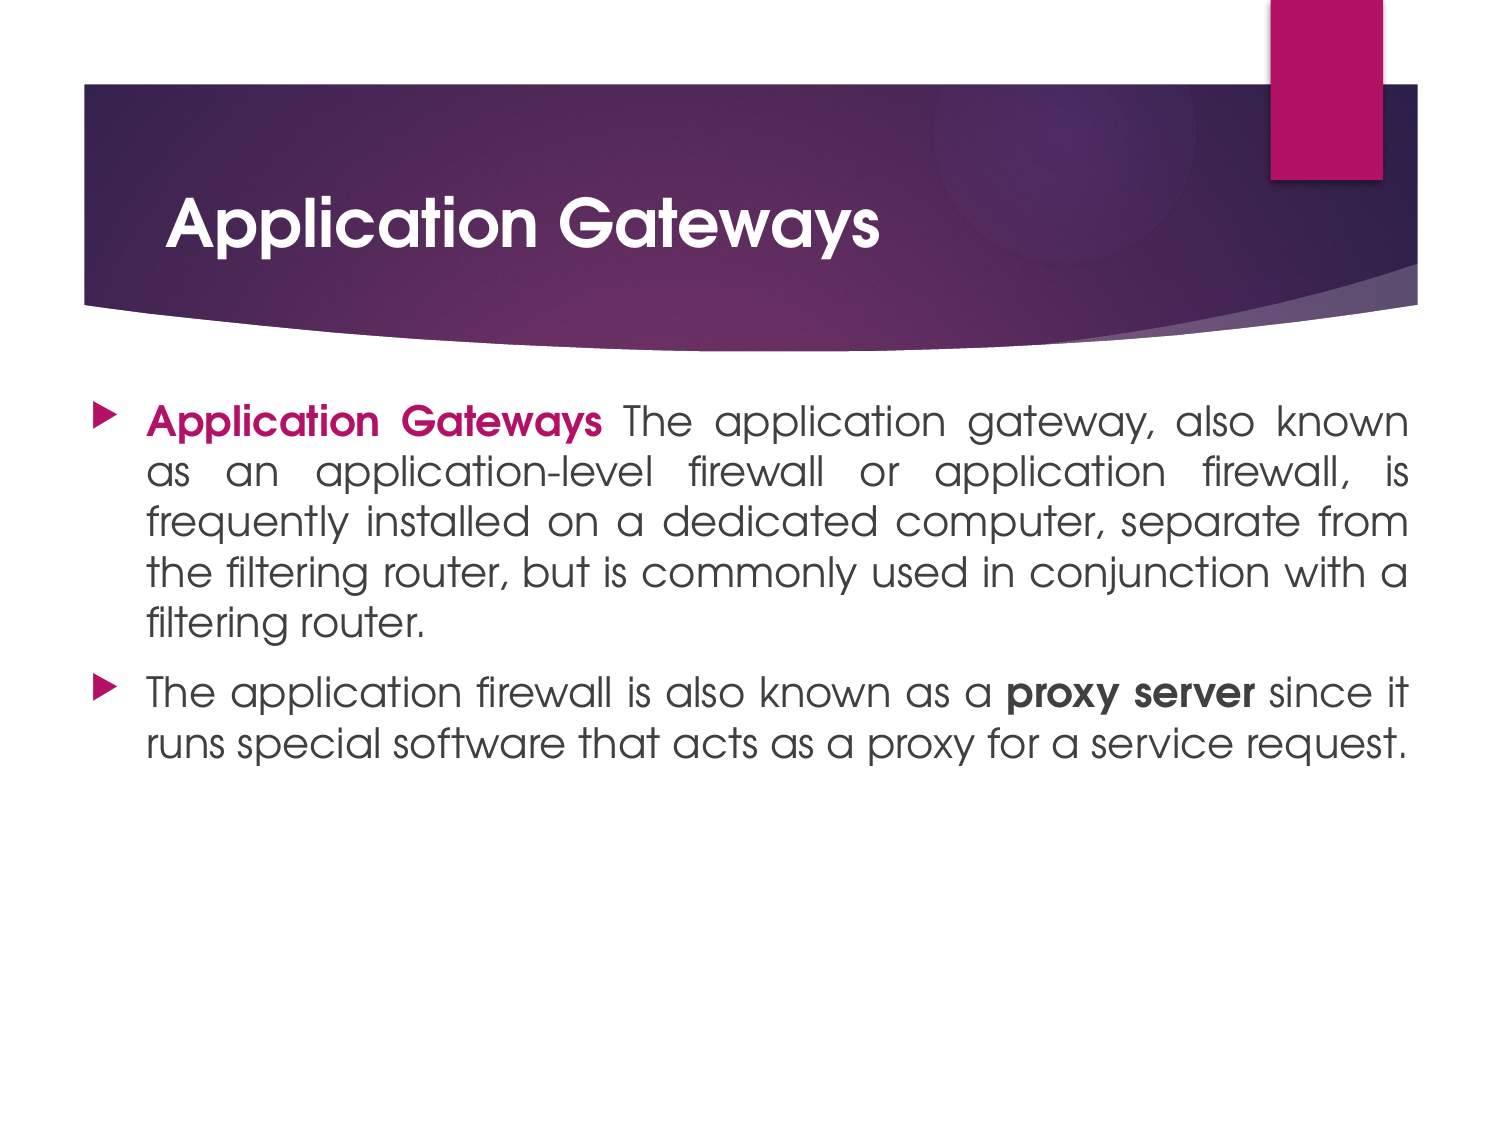

# Application Gateways
Application Gateways The application gateway, also known as an application-level firewall or application firewall, is frequently installed on a dedicated computer, separate from the filtering router, but is commonly used in conjunction with a filtering router.
The application firewall is also known as a proxy server since it runs special software that acts as a proxy for a service request.